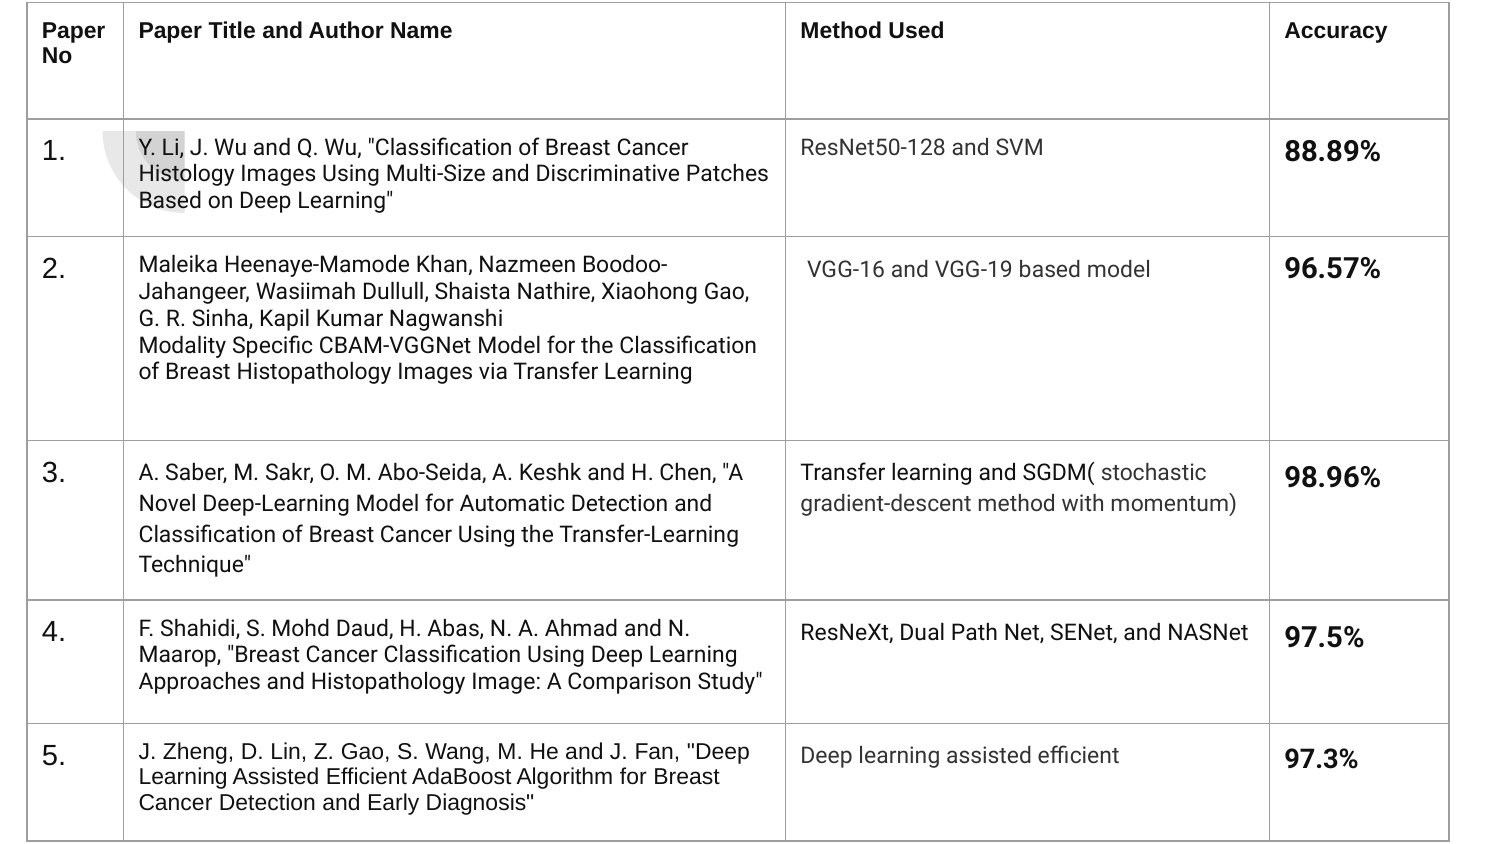

| Paper No | Paper Title and Author Name | Method Used | Accuracy |
| --- | --- | --- | --- |
| 1. | Y. Li, J. Wu and Q. Wu, "Classification of Breast Cancer Histology Images Using Multi-Size and Discriminative Patches Based on Deep Learning" | ResNet50-128 and SVM | 88.89% |
| 2. | Maleika Heenaye-Mamode Khan, Nazmeen Boodoo-Jahangeer, Wasiimah Dullull, Shaista Nathire, Xiaohong Gao, G. R. Sinha, Kapil Kumar Nagwanshi Modality Specific CBAM-VGGNet Model for the Classification of Breast Histopathology Images via Transfer Learning | VGG-16 and VGG-19 based model | 96.57% |
| 3. | A. Saber, M. Sakr, O. M. Abo-Seida, A. Keshk and H. Chen, "A Novel Deep-Learning Model for Automatic Detection and Classification of Breast Cancer Using the Transfer-Learning Technique" | Transfer learning and SGDM( stochastic gradient-descent method with momentum) | 98.96% |
| 4. | F. Shahidi, S. Mohd Daud, H. Abas, N. A. Ahmad and N. Maarop, "Breast Cancer Classification Using Deep Learning Approaches and Histopathology Image: A Comparison Study" | ResNeXt, Dual Path Net, SENet, and NASNet | 97.5% |
| 5. | J. Zheng, D. Lin, Z. Gao, S. Wang, M. He and J. Fan, "Deep Learning Assisted Efficient AdaBoost Algorithm for Breast Cancer Detection and Early Diagnosis" | Deep learning assisted efficient | 97.3% |